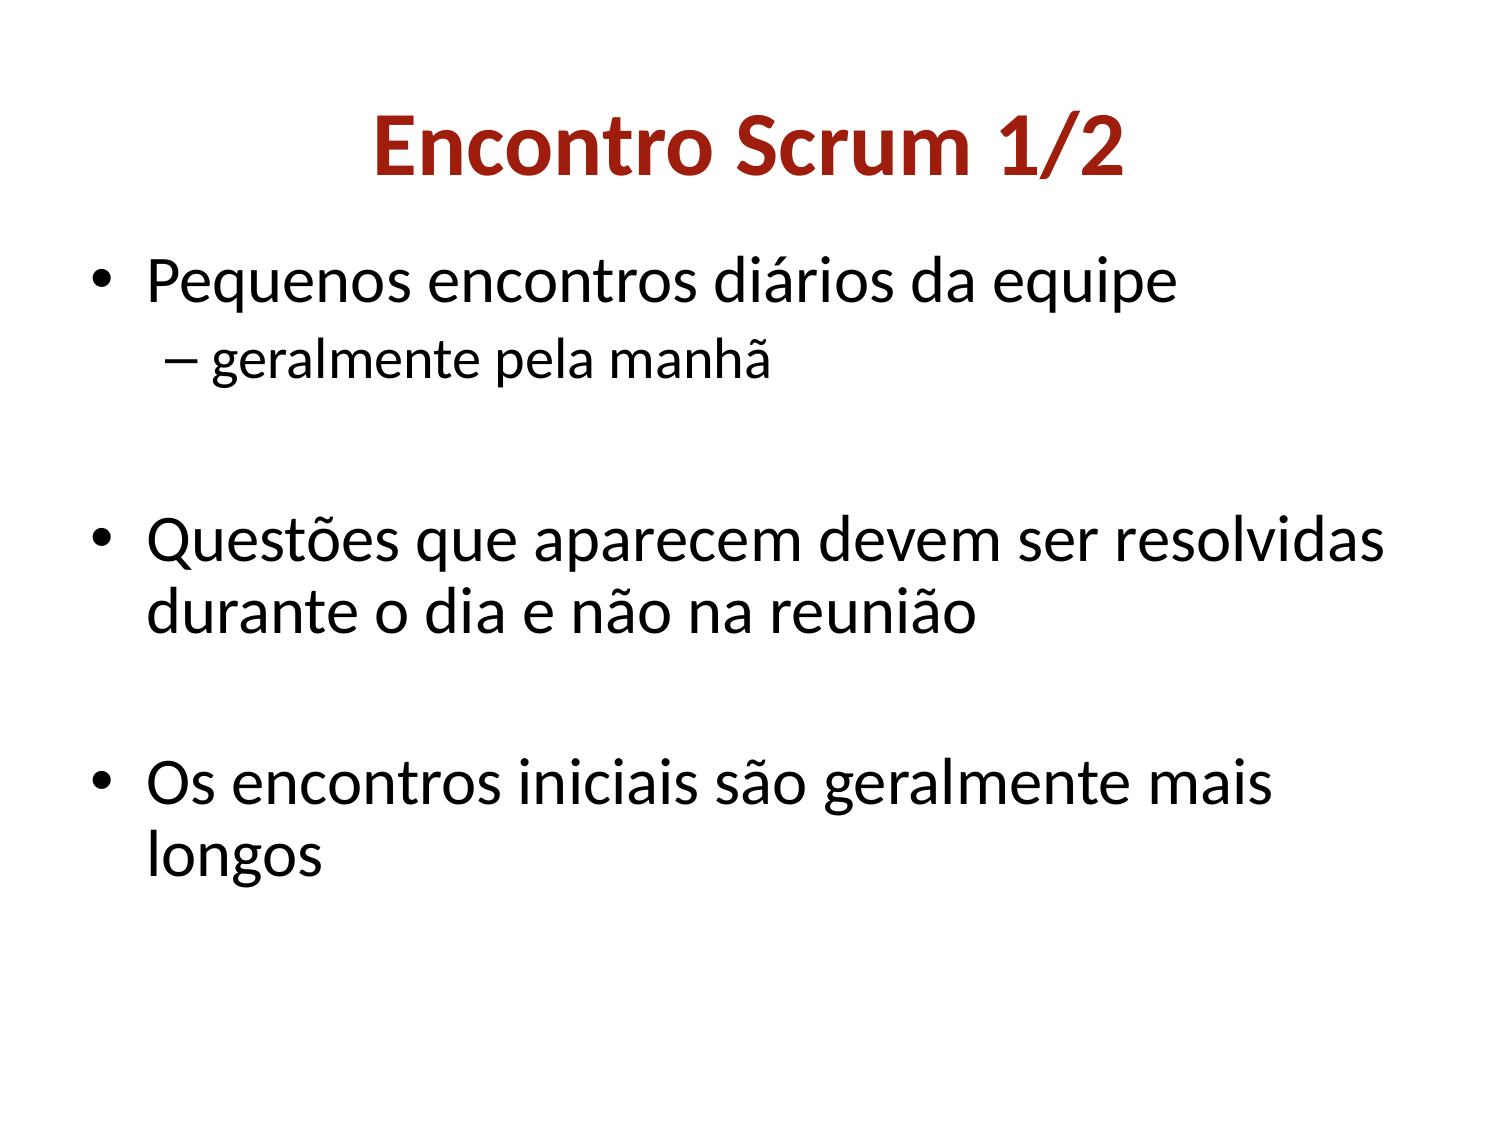

# Encontro Scrum 1/2
Pequenos encontros diários da equipe
geralmente pela manhã

Questões que aparecem devem ser resolvidas durante o dia e não na reunião

Os encontros iniciais são geralmente mais longos
61